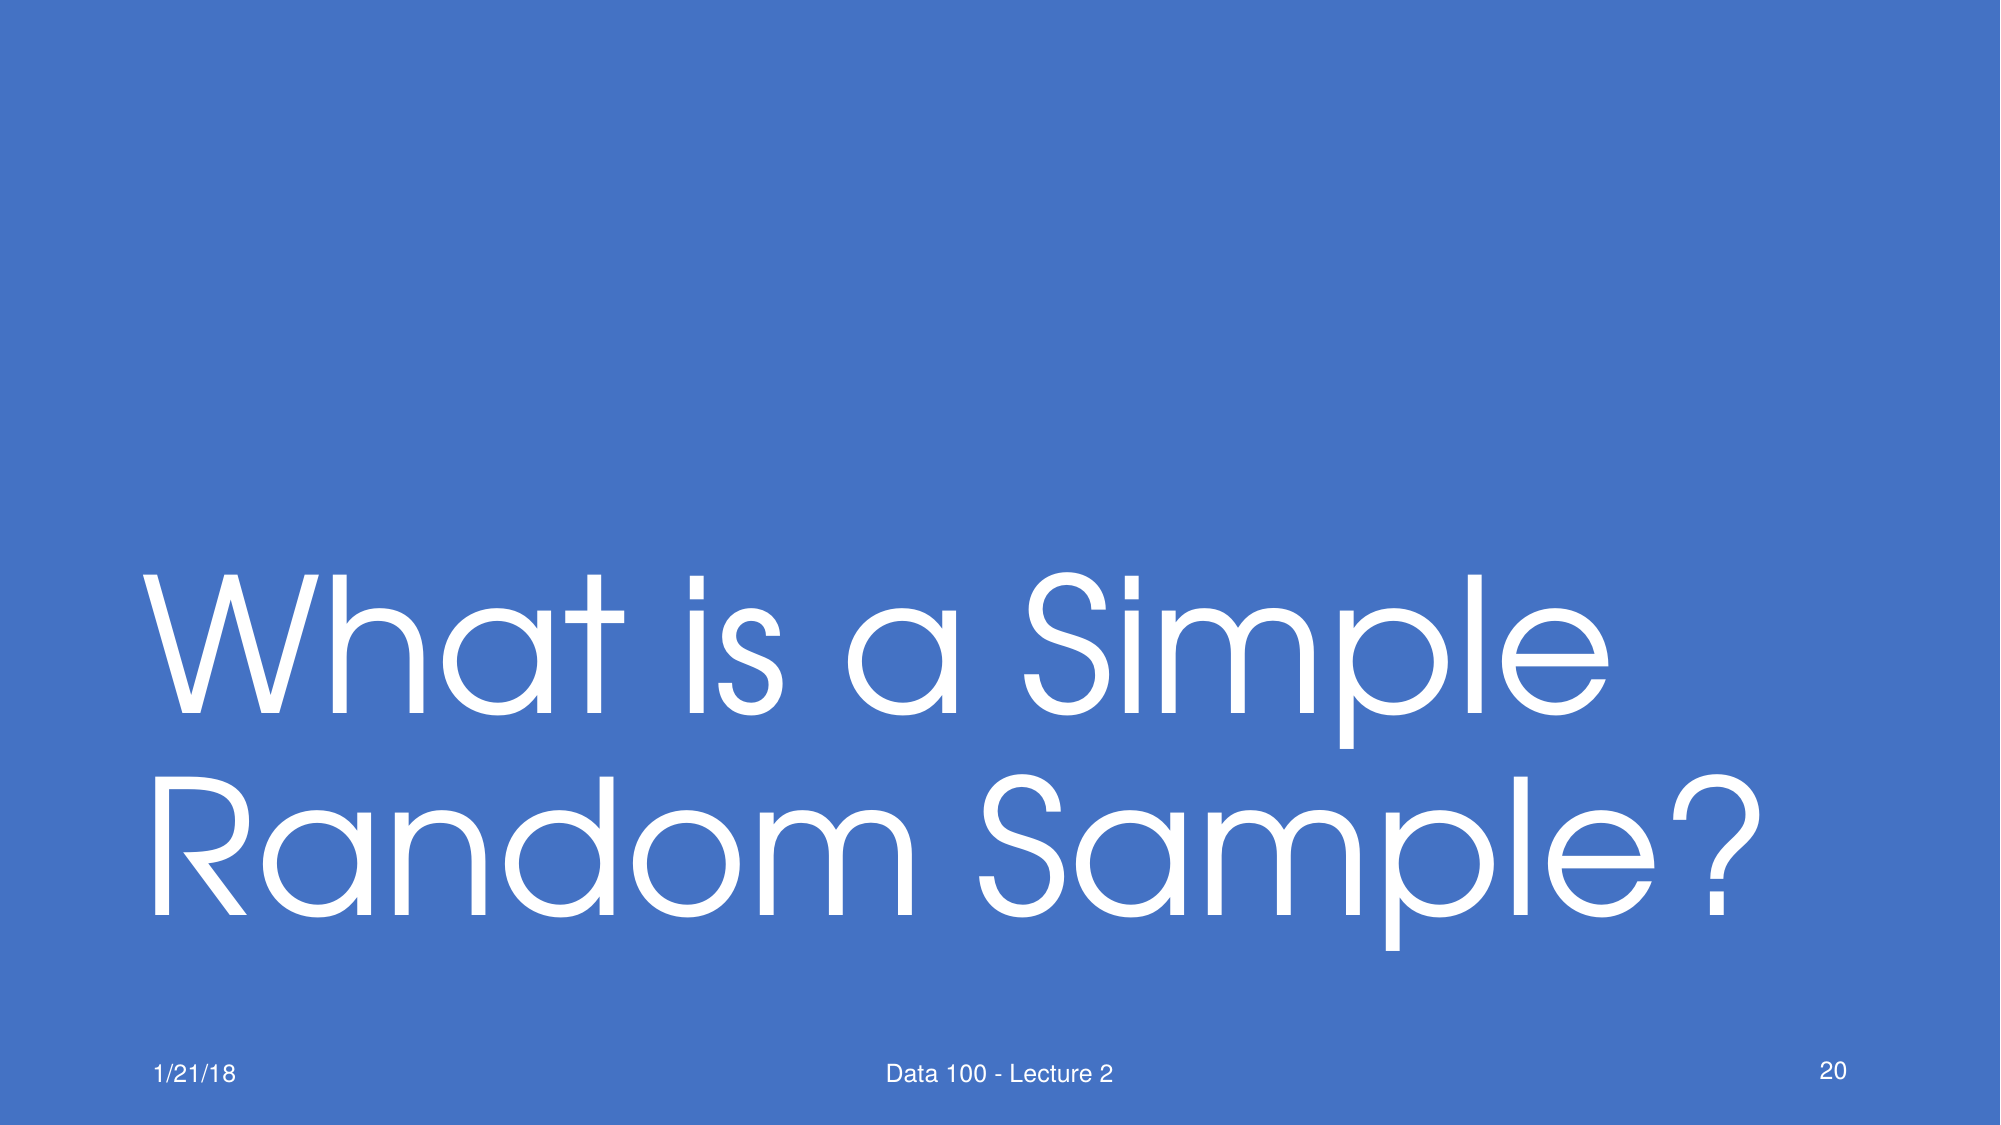

# What is a Simple Random Sample?
1/21/18
Data 100 - Lecture 2
20